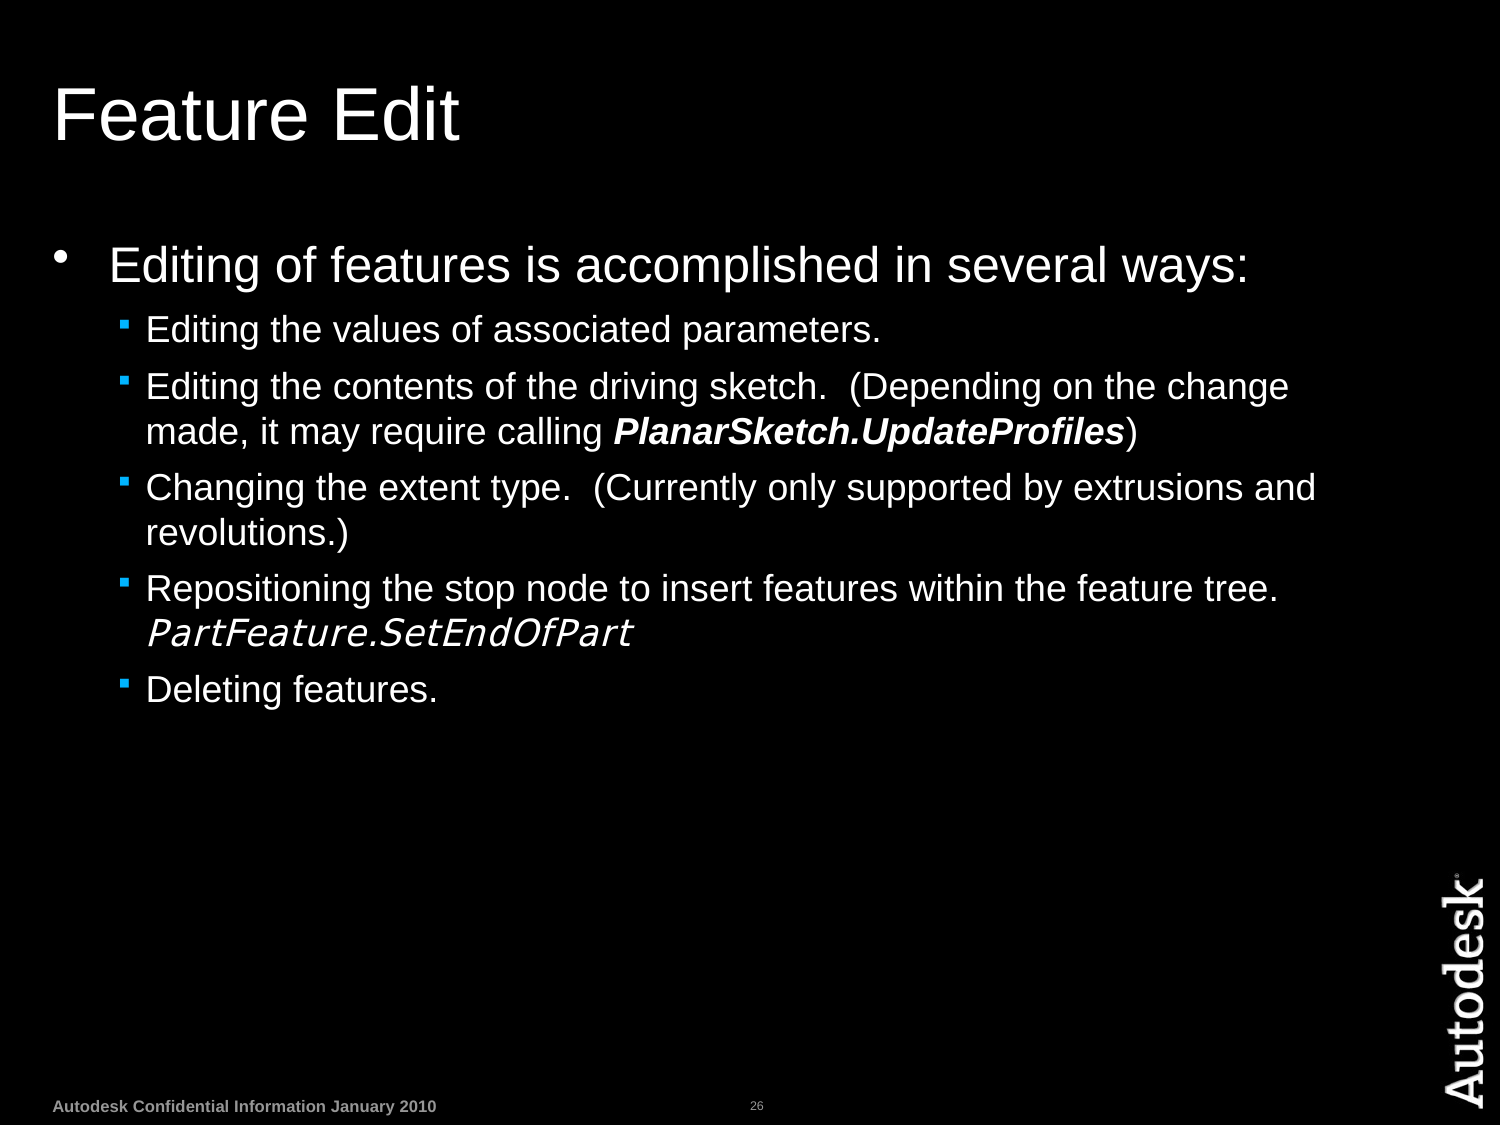

# Feature Edit
Editing of features is accomplished in several ways:
Editing the values of associated parameters.
Editing the contents of the driving sketch.  (Depending on the change made, it may require calling PlanarSketch.UpdateProfiles)
Changing the extent type.  (Currently only supported by extrusions and revolutions.)
Repositioning the stop node to insert features within the feature tree.  PartFeature.SetEndOfPart
Deleting features.